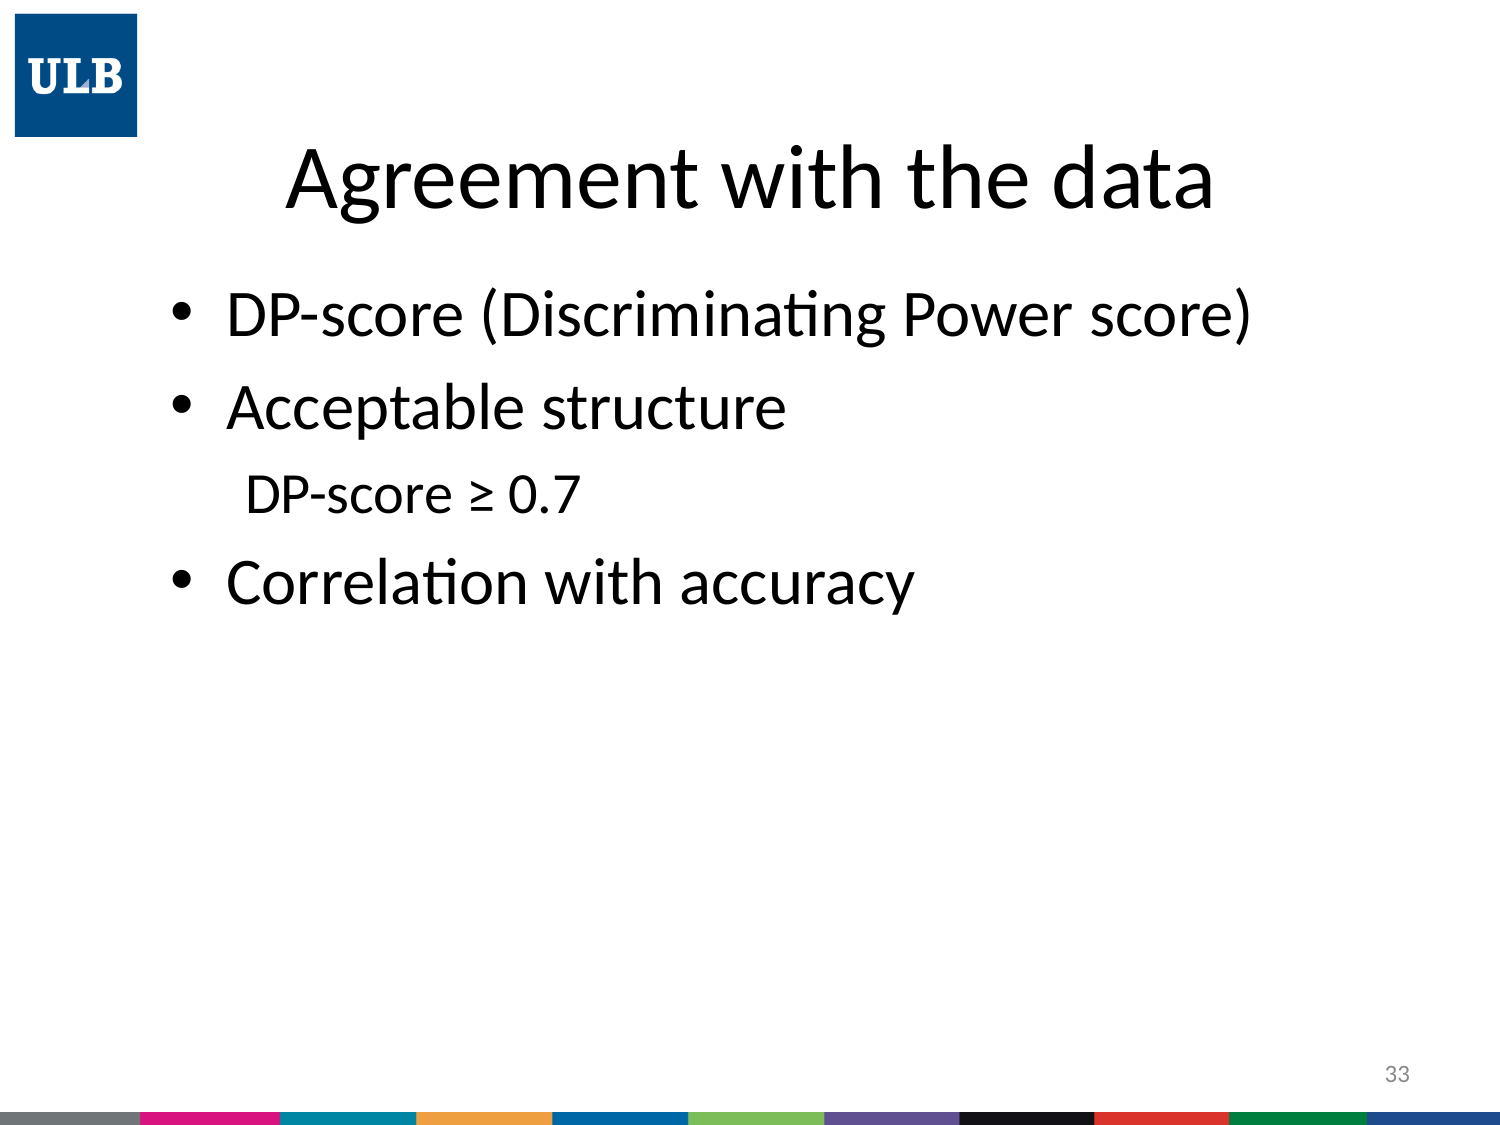

# Agreement with the data
DP-score (Discriminating Power score)
Acceptable structure
DP-score ≥ 0.7
Correlation with accuracy
33